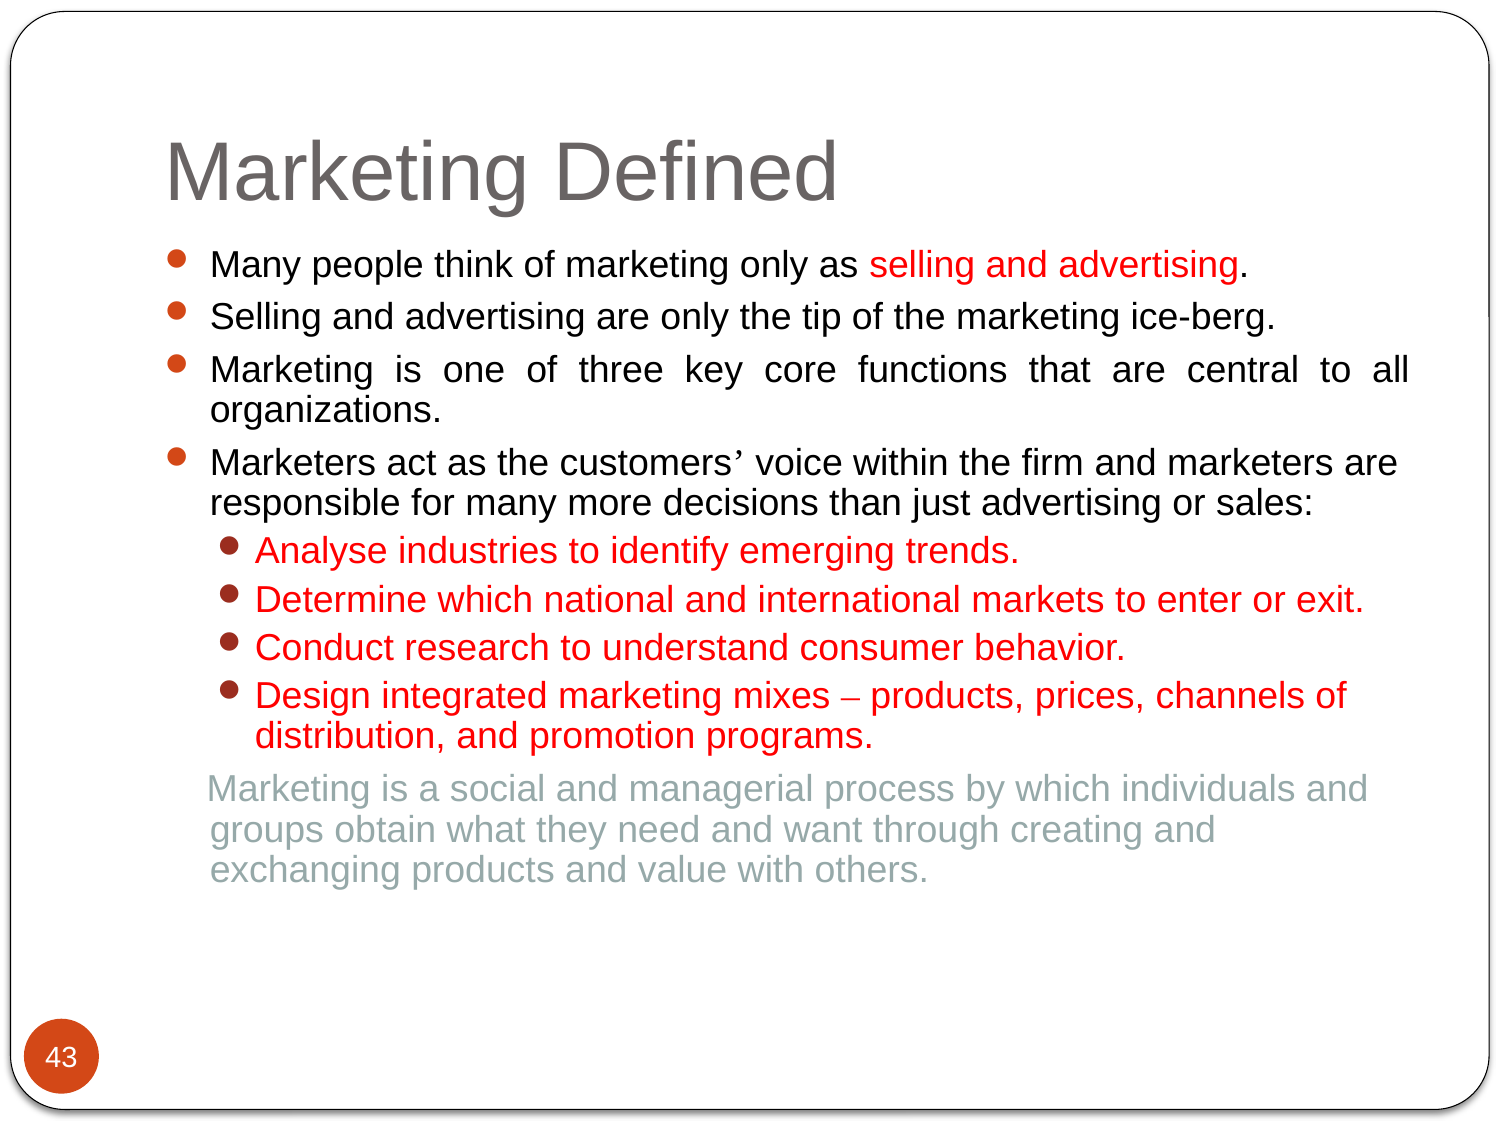

# Marketing Defined
Many people think of marketing only as selling and advertising.
Selling and advertising are only the tip of the marketing ice-berg.
Marketing is one of three key core functions that are central to all organizations.
Marketers act as the customers’ voice within the firm and marketers are responsible for many more decisions than just advertising or sales:
Analyse industries to identify emerging trends.
Determine which national and international markets to enter or exit.
Conduct research to understand consumer behavior.
Design integrated marketing mixes – products, prices, channels of distribution, and promotion programs.
    Marketing is a social and managerial process by which individuals and groups obtain what they need and want through creating and exchanging products and value with others.
43